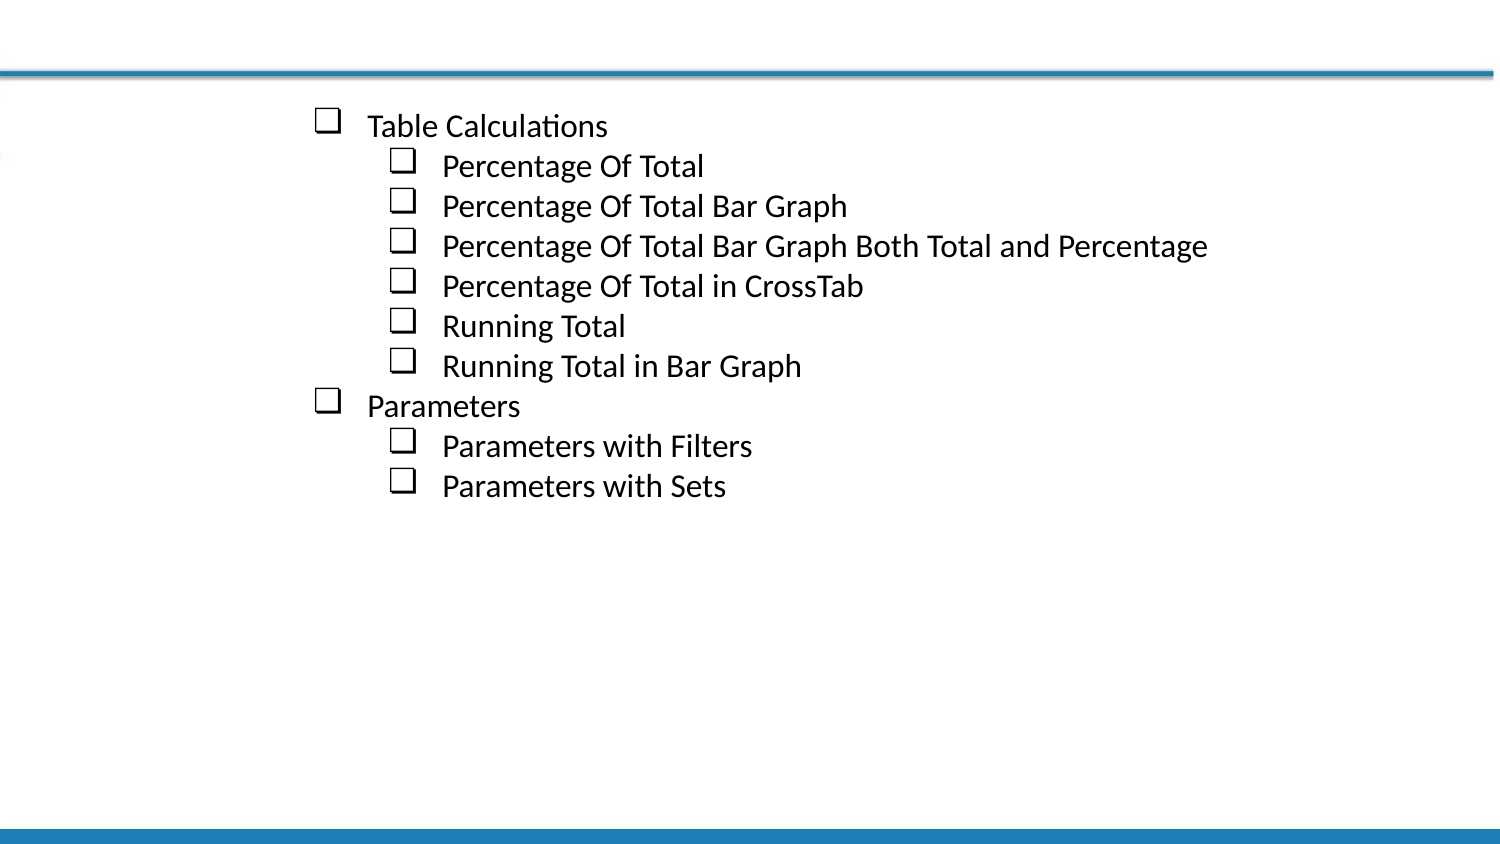

Table Calculations
Percentage Of Total
Percentage Of Total Bar Graph
Percentage Of Total Bar Graph Both Total and Percentage
Percentage Of Total in CrossTab
Running Total
Running Total in Bar Graph
Parameters
Parameters with Filters
Parameters with Sets